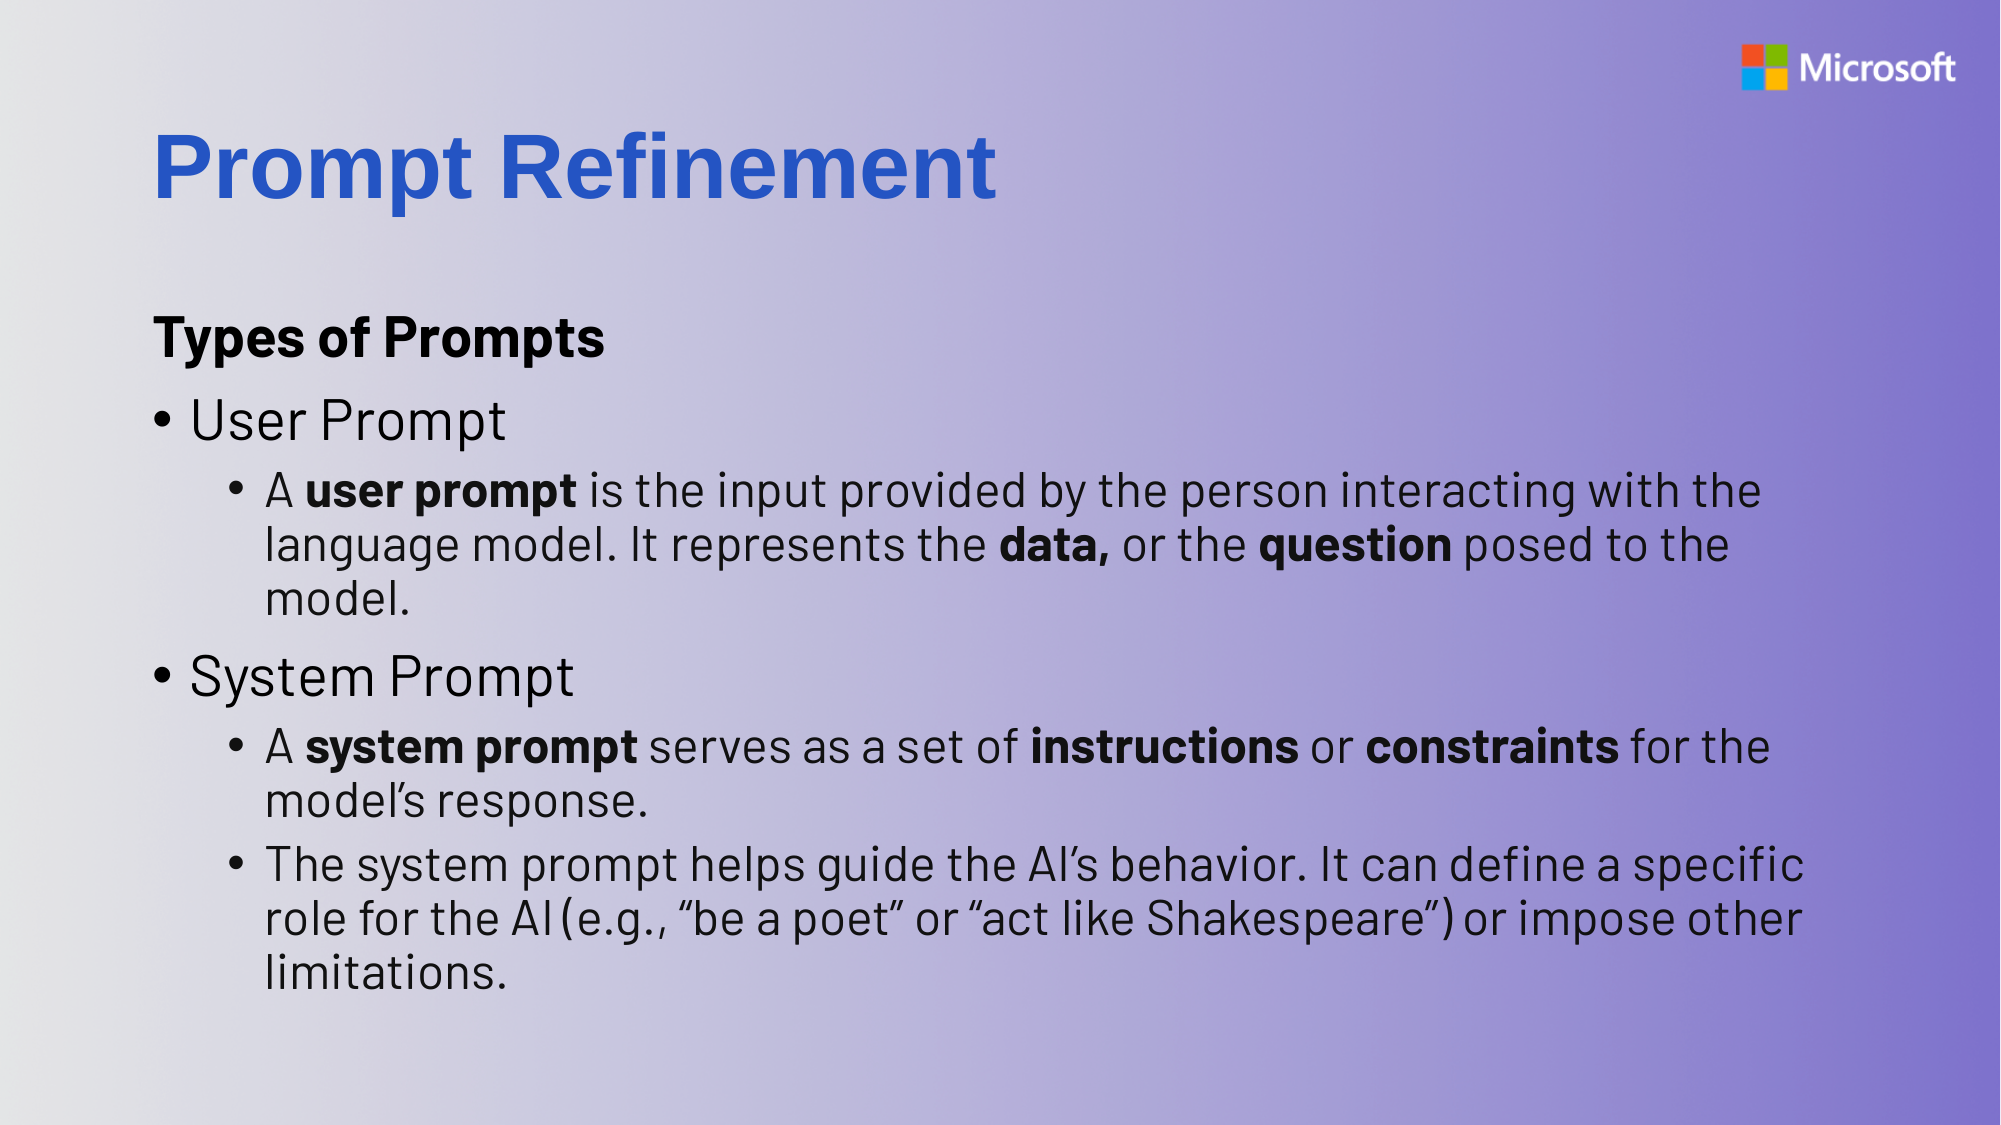

# Prompt Refinement
Types of Prompts
User Prompt
A user prompt is the input provided by the person interacting with the language model. It represents the data, or the question posed to the model.
System Prompt
A system prompt serves as a set of instructions or constraints for the model’s response.
The system prompt helps guide the AI’s behavior. It can define a specific role for the AI (e.g., “be a poet” or “act like Shakespeare”) or impose other limitations.